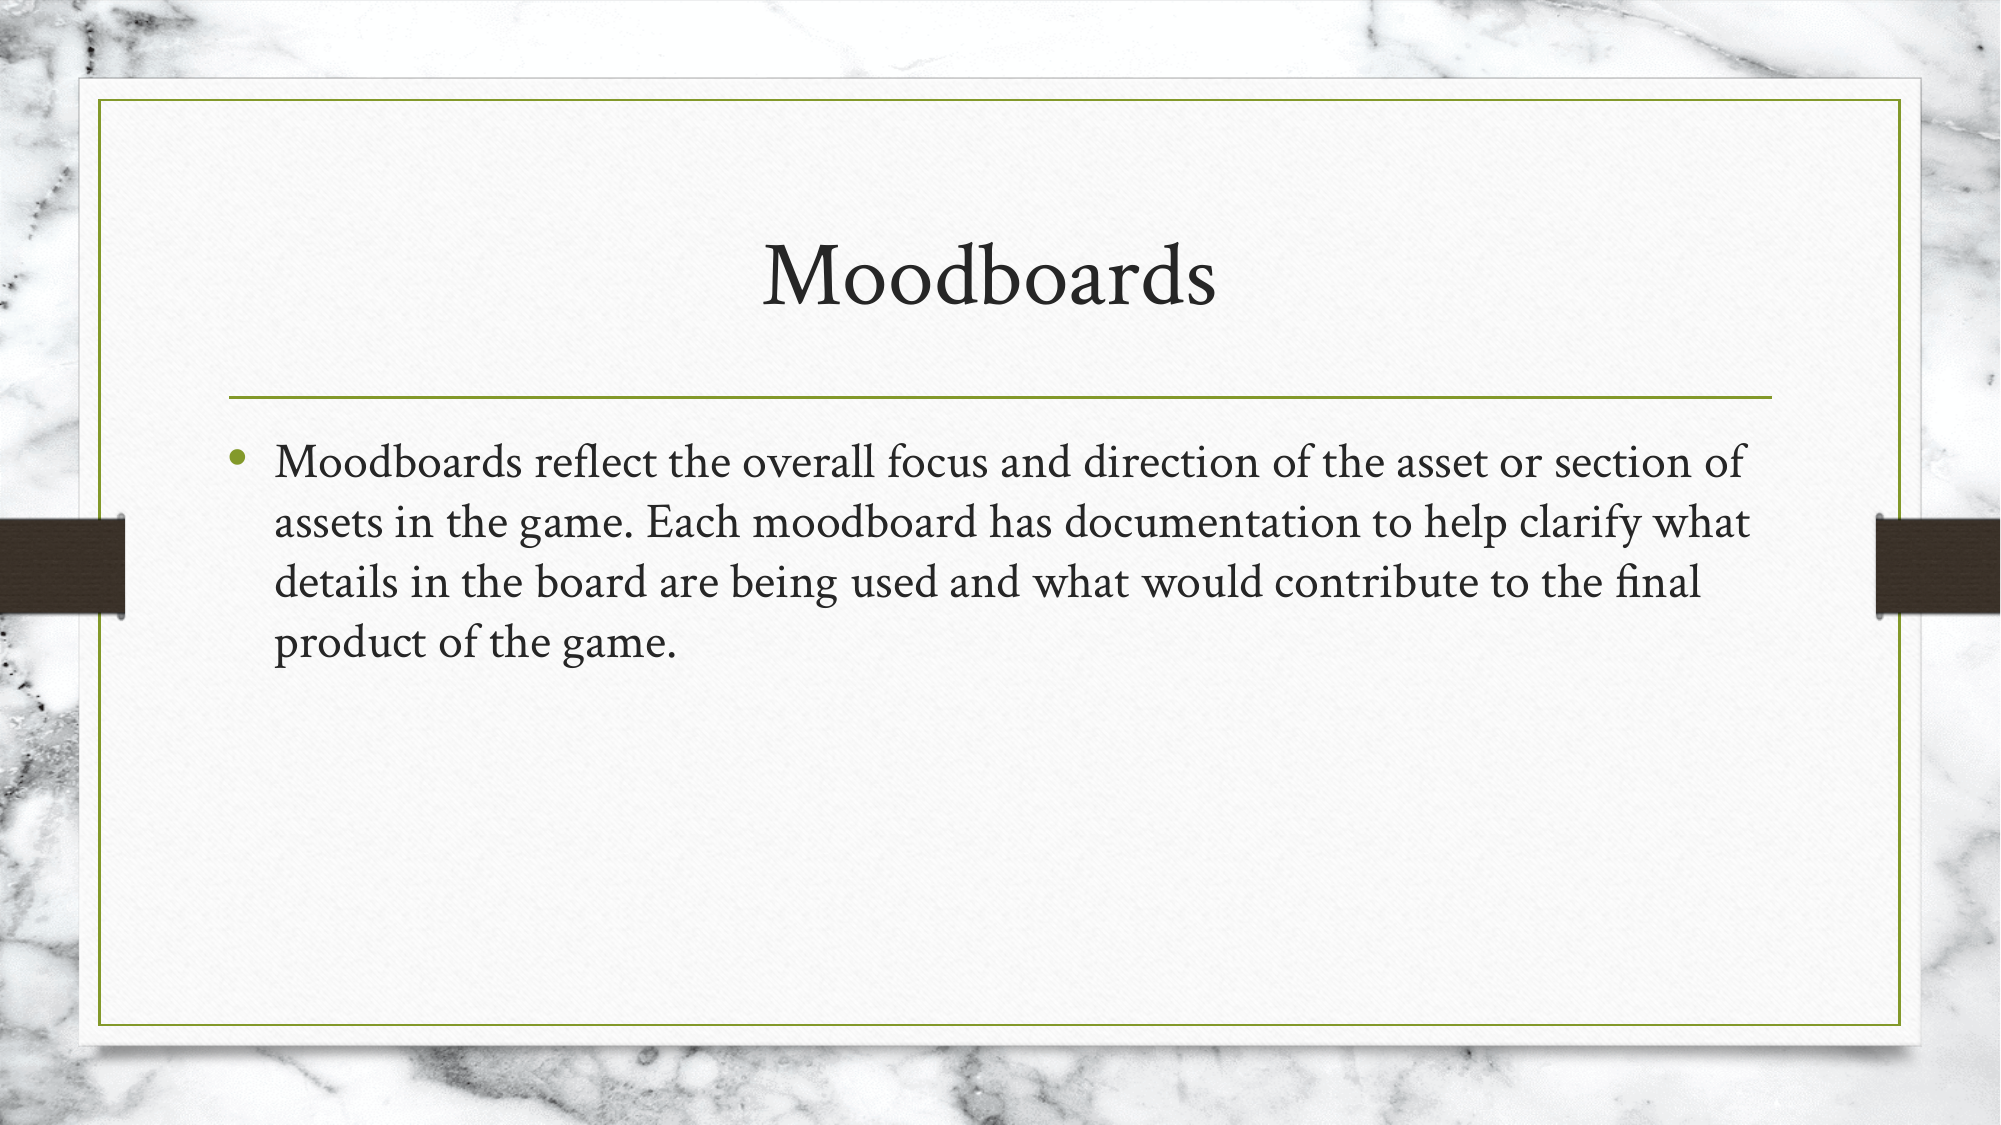

# Moodboards
Moodboards reflect the overall focus and direction of the asset or section of assets in the game. Each moodboard has documentation to help clarify what details in the board are being used and what would contribute to the final product of the game.